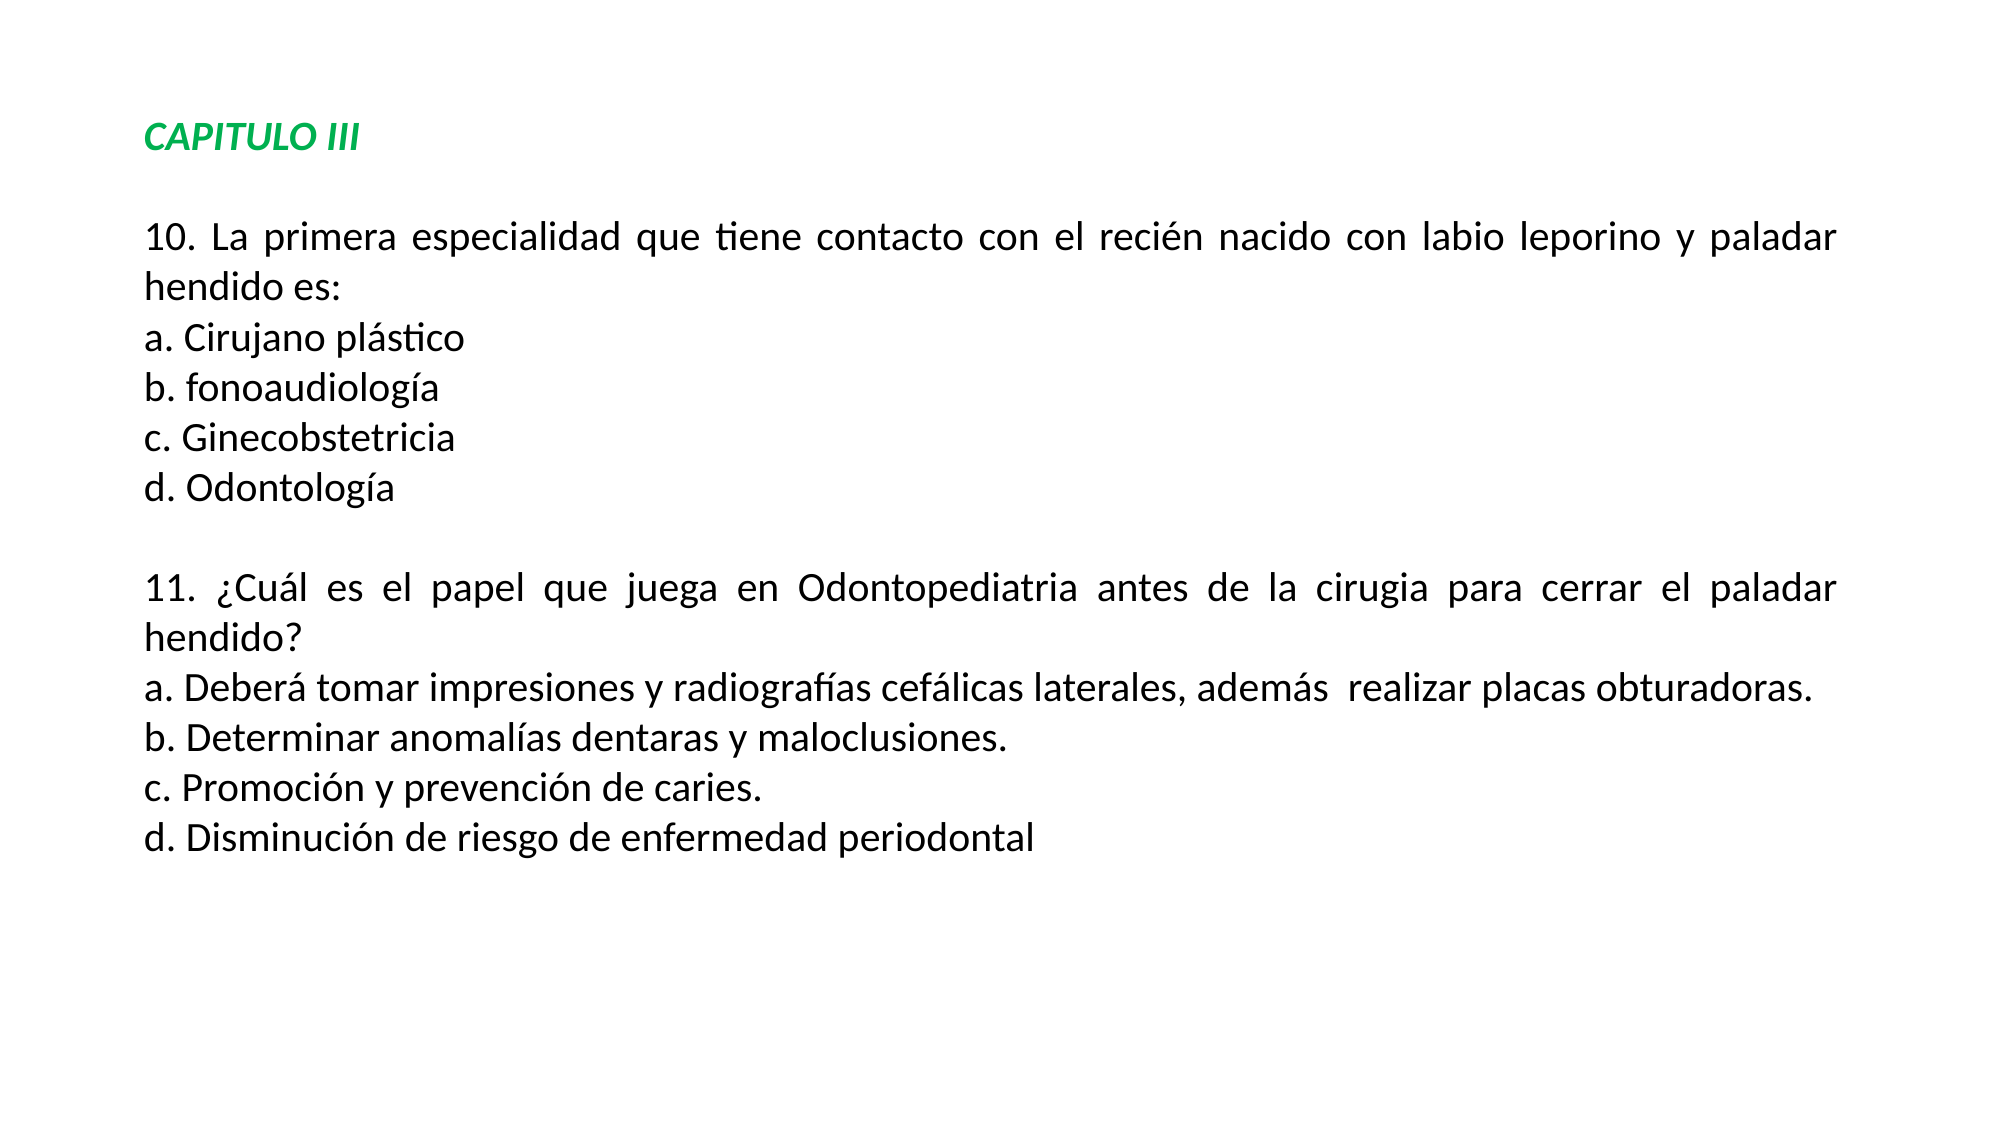

CAPITULO III

10. La primera especialidad que tiene contacto con el recién nacido con labio leporino y paladar hendido es:
a. Cirujano plástico
b. fonoaudiología
c. Ginecobstetricia
d. Odontología

11. ¿Cuál es el papel que juega en Odontopediatria antes de la cirugia para cerrar el paladar hendido?
a. Deberá tomar impresiones y radiografías cefálicas laterales, además  realizar placas obturadoras.
b. Determinar anomalías dentaras y maloclusiones.
c. Promoción y prevención de caries.
d. Disminución de riesgo de enfermedad periodontal